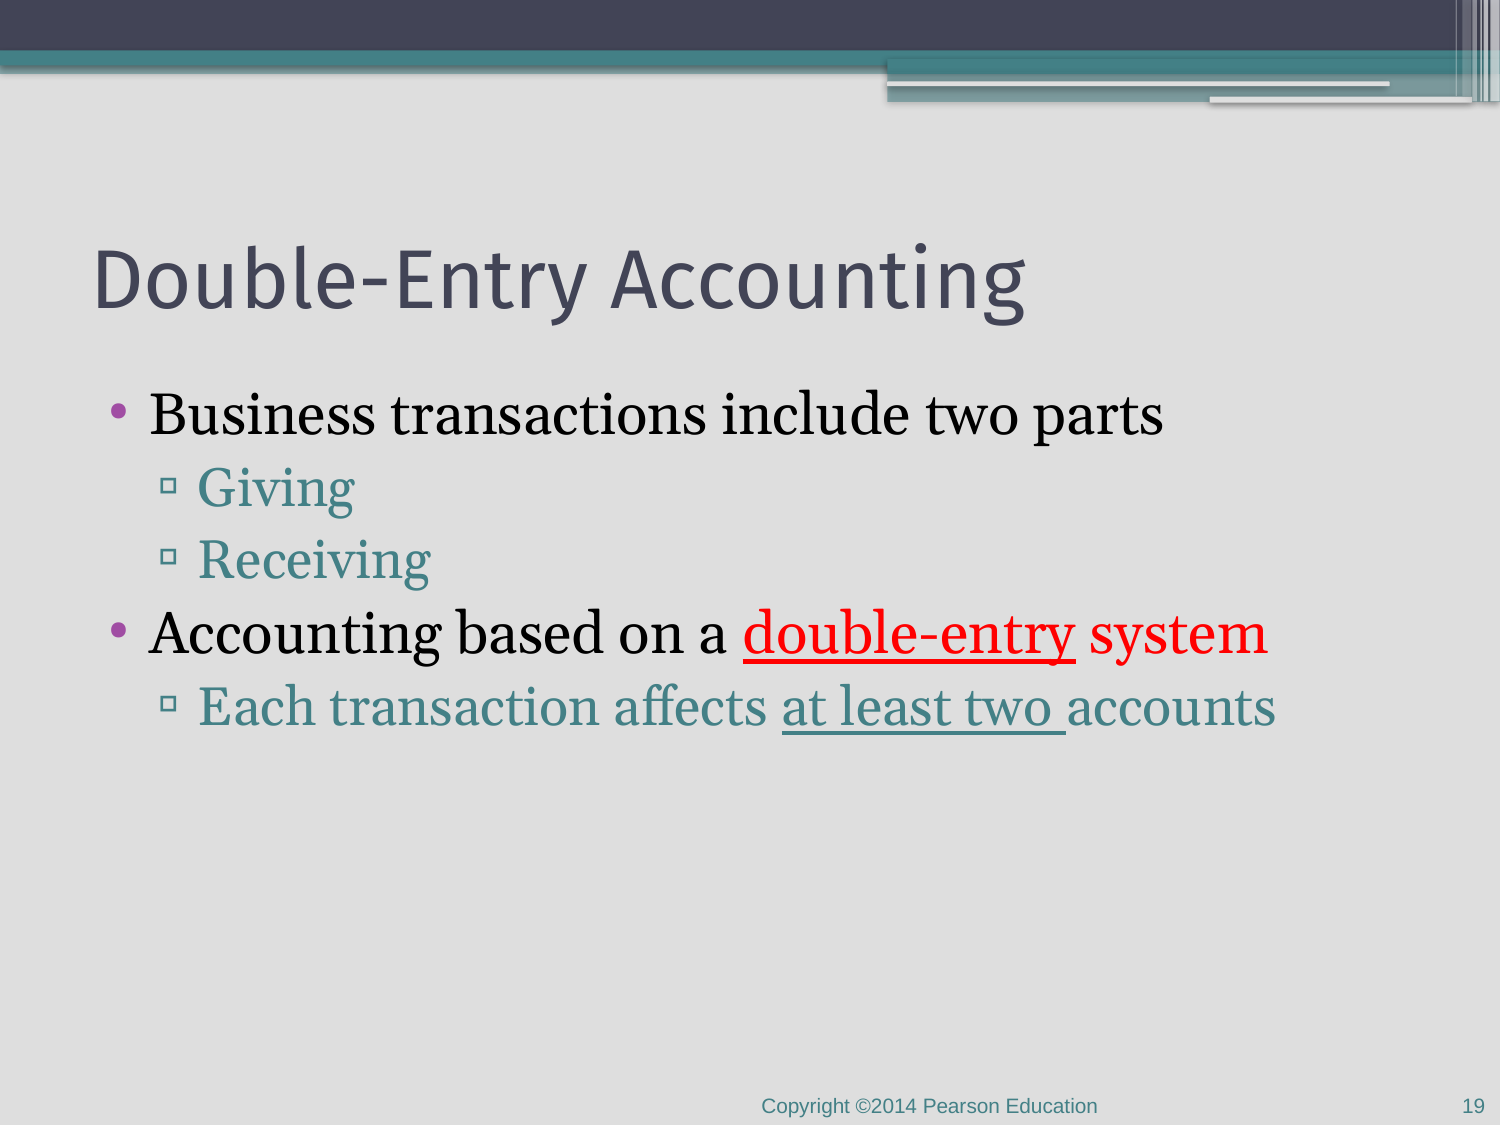

Double-Entry Accounting
Business transactions include two parts
Giving
Receiving
Accounting based on a double-entry system
Each transaction affects at least two accounts
19
Copyright ©2014 Pearson Education